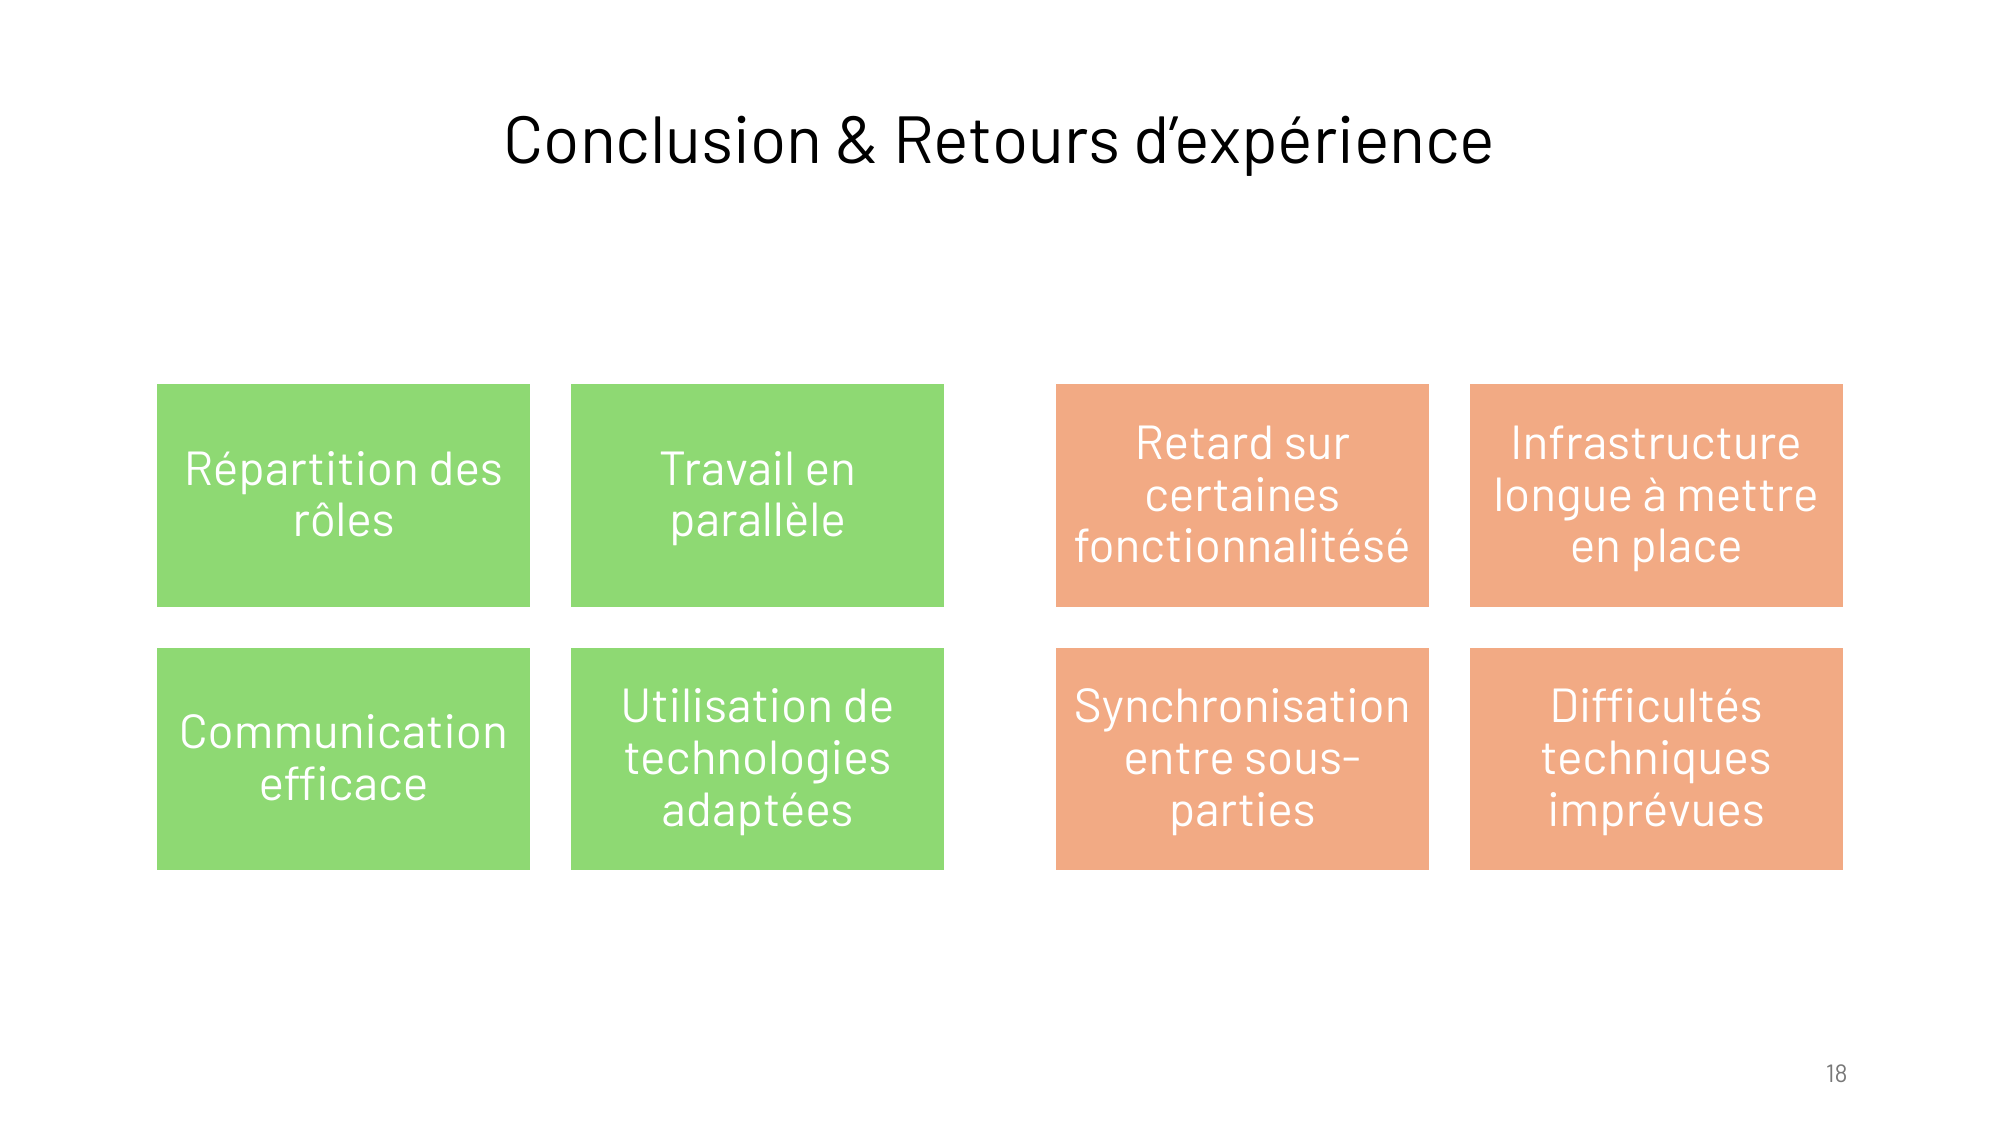

Conclusion & Retours d’expérience
Répartition des rôles
Travail en parallèle
Communication efficace
Utilisation de technologies adaptées
Retard sur certaines fonctionnalitésé
Infrastructure longue à mettre en place
Synchronisation entre sous-parties
Difficultés techniques imprévues
18